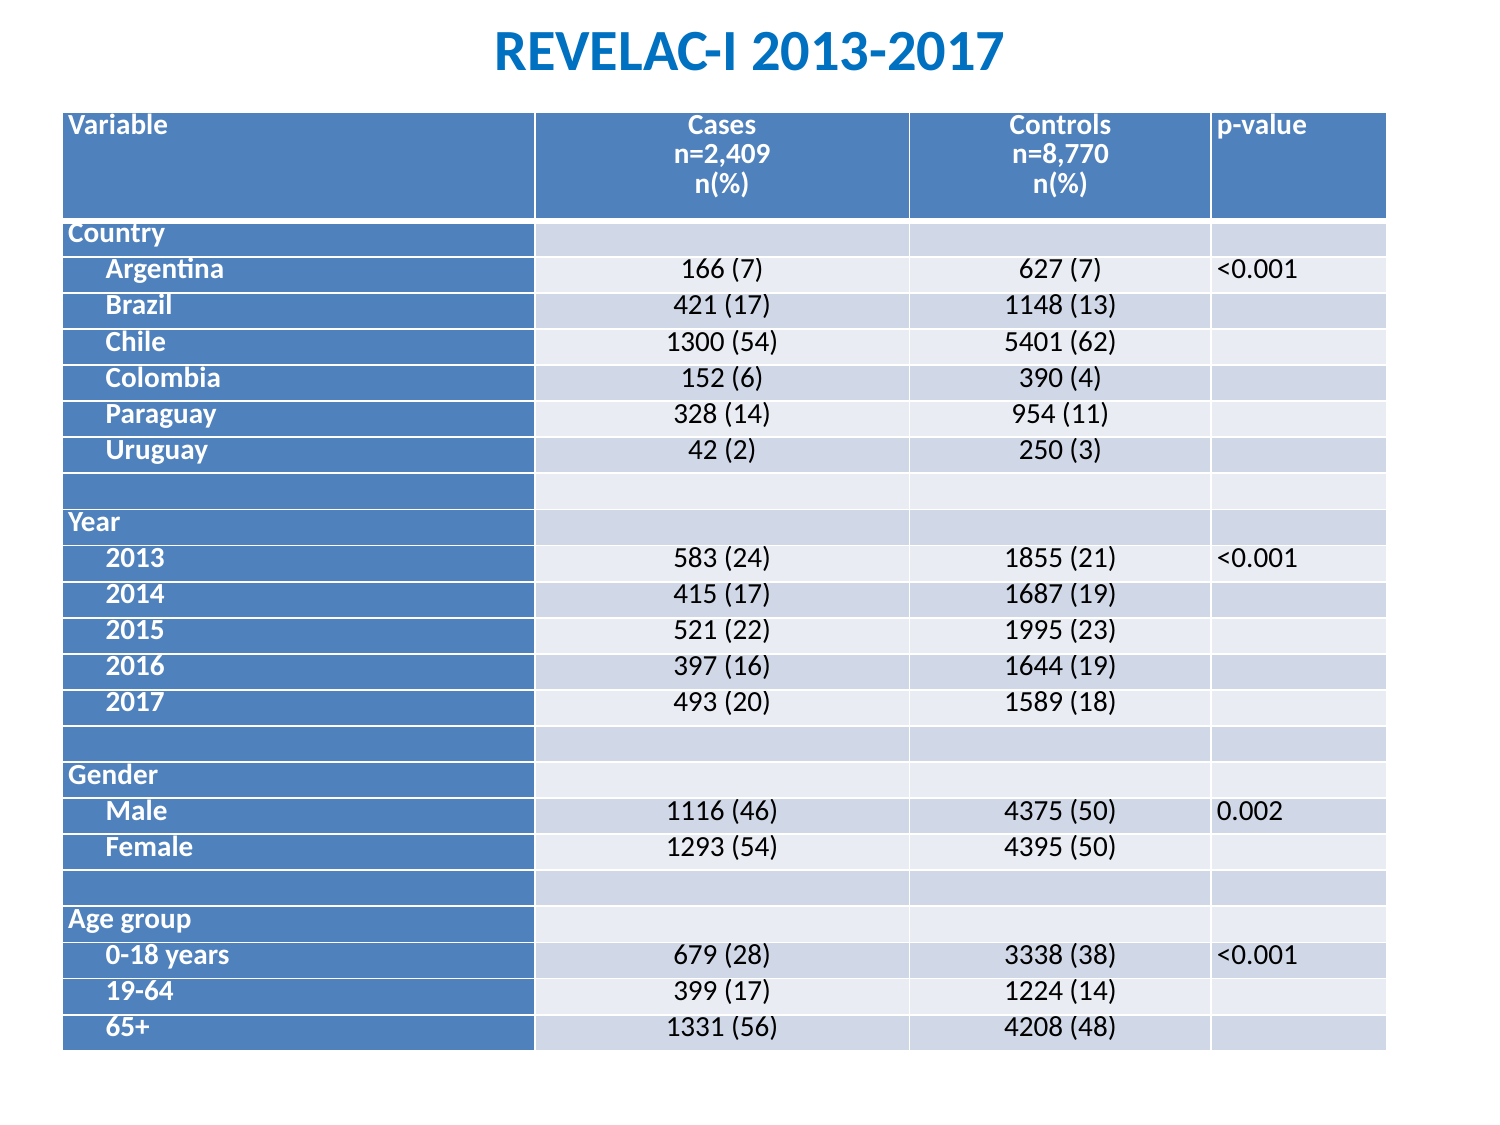

# REVELAC-I 2013-2017
| Variable | Cases n=2,409 n(%) | Controls n=8,770 n(%) | p-value |
| --- | --- | --- | --- |
| Country |  |  |  |
| Argentina | 166 (7) | 627 (7) | <0.001 |
| Brazil | 421 (17) | 1148 (13) |  |
| Chile | 1300 (54) | 5401 (62) |  |
| Colombia | 152 (6) | 390 (4) |  |
| Paraguay | 328 (14) | 954 (11) |  |
| Uruguay | 42 (2) | 250 (3) |  |
|  |  |  |  |
| Year |  |  |  |
| 2013 | 583 (24) | 1855 (21) | <0.001 |
| 2014 | 415 (17) | 1687 (19) |  |
| 2015 | 521 (22) | 1995 (23) |  |
| 2016 | 397 (16) | 1644 (19) |  |
| 2017 | 493 (20) | 1589 (18) |  |
|  |  |  |  |
| Gender |  |  |  |
| Male | 1116 (46) | 4375 (50) | 0.002 |
| Female | 1293 (54) | 4395 (50) |  |
|  |  |  |  |
| Age group |  |  |  |
| 0-18 years | 679 (28) | 3338 (38) | <0.001 |
| 19-64 | 399 (17) | 1224 (14) |  |
| 65+ | 1331 (56) | 4208 (48) |  |